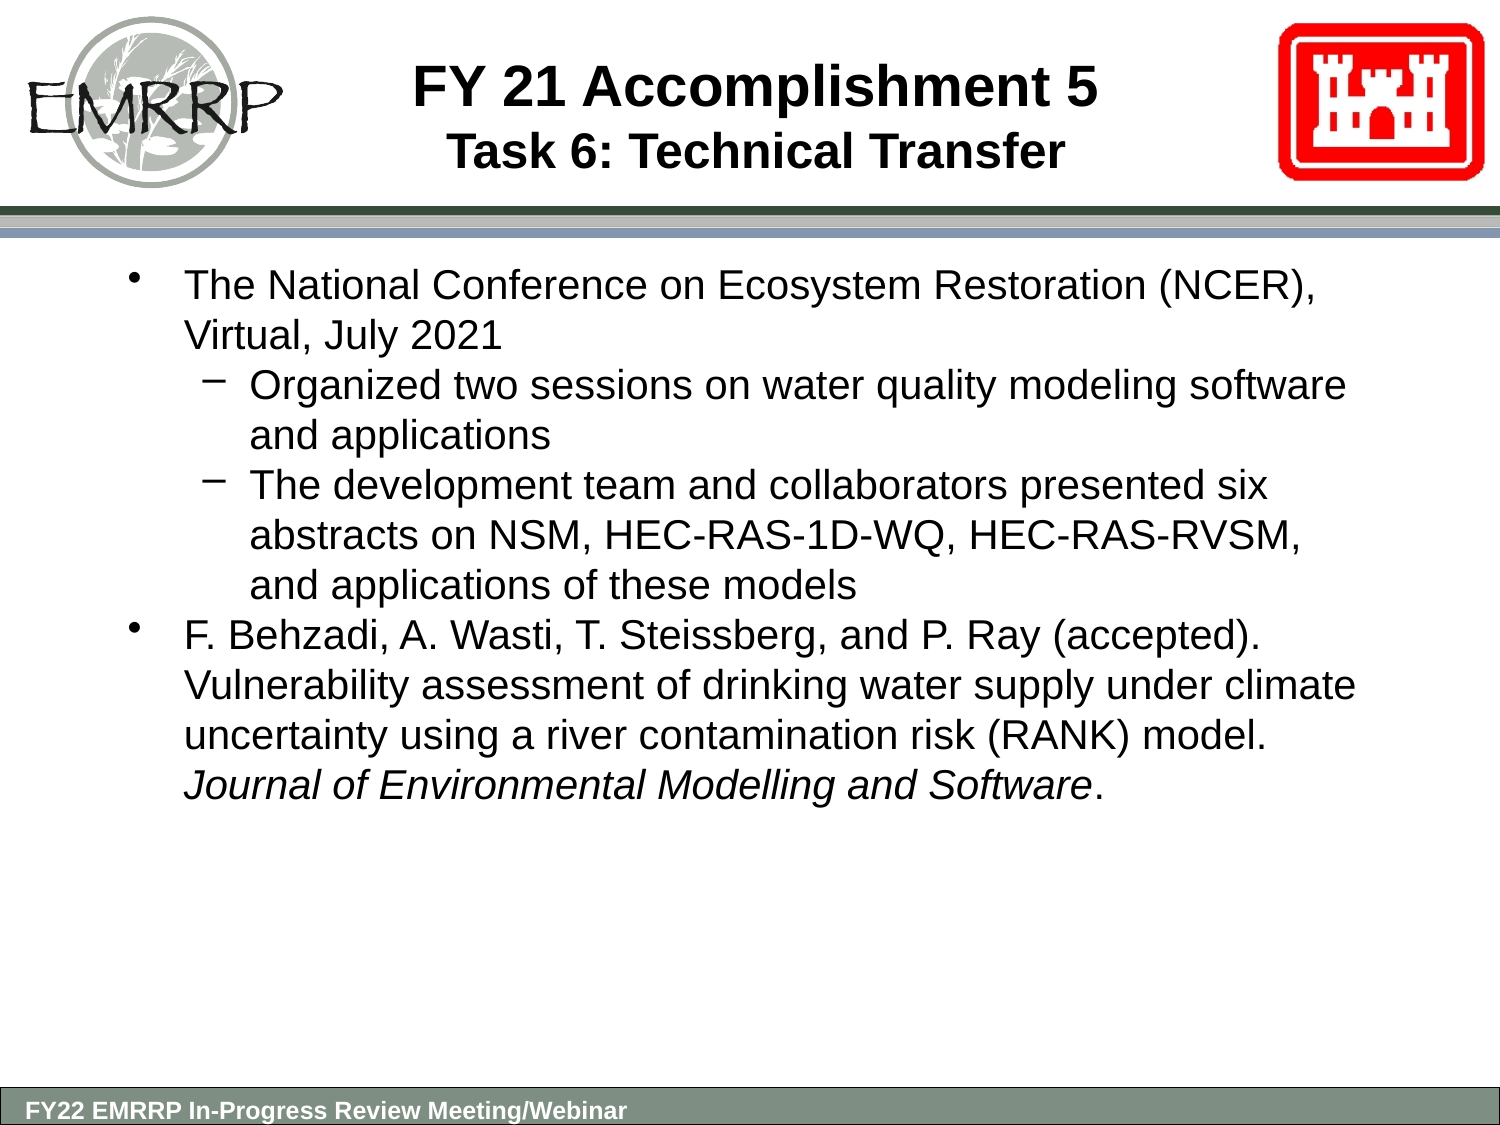

# FY 21 Accomplishment 5 Task 6: Technical Transfer
The National Conference on Ecosystem Restoration (NCER), Virtual, July 2021
Organized two sessions on water quality modeling software and applications
The development team and collaborators presented six abstracts on NSM, HEC-RAS-1D-WQ, HEC-RAS-RVSM, and applications of these models
F. Behzadi, A. Wasti, T. Steissberg, and P. Ray (accepted). Vulnerability assessment of drinking water supply under climate uncertainty using a river contamination risk (RANK) model. Journal of Environmental Modelling and Software.